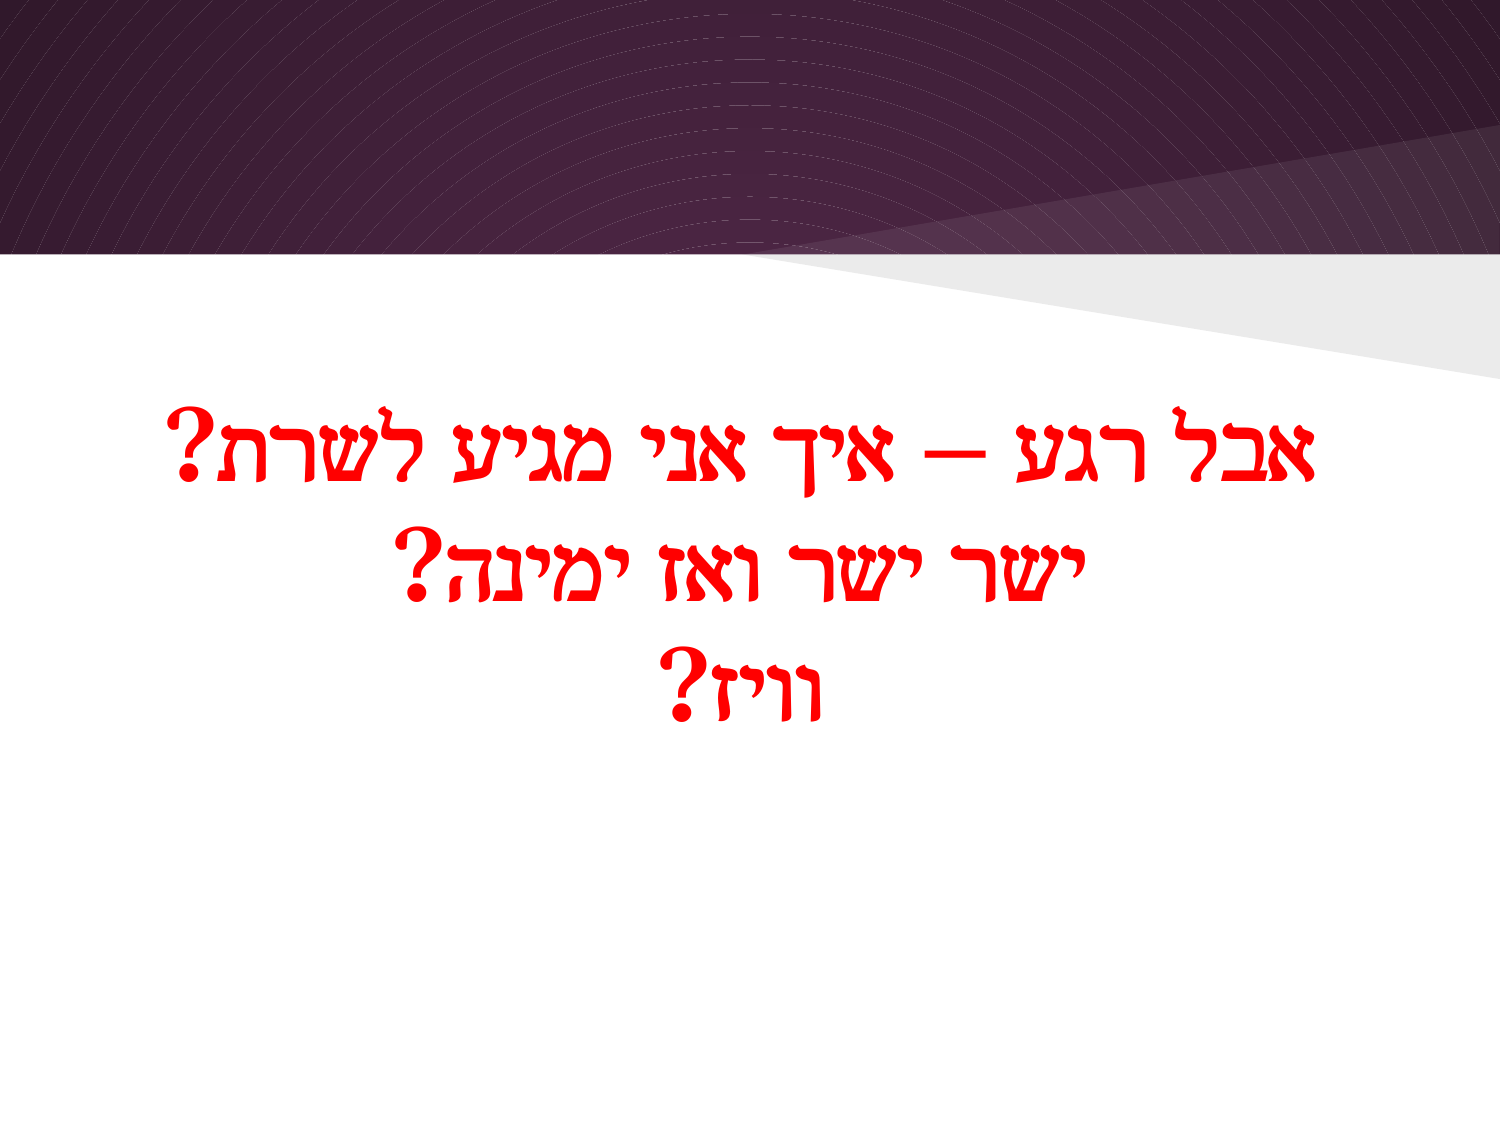

# אבל רגע – איך אני מגיע לשרת? ישר ישר ואז ימינה? וויז?